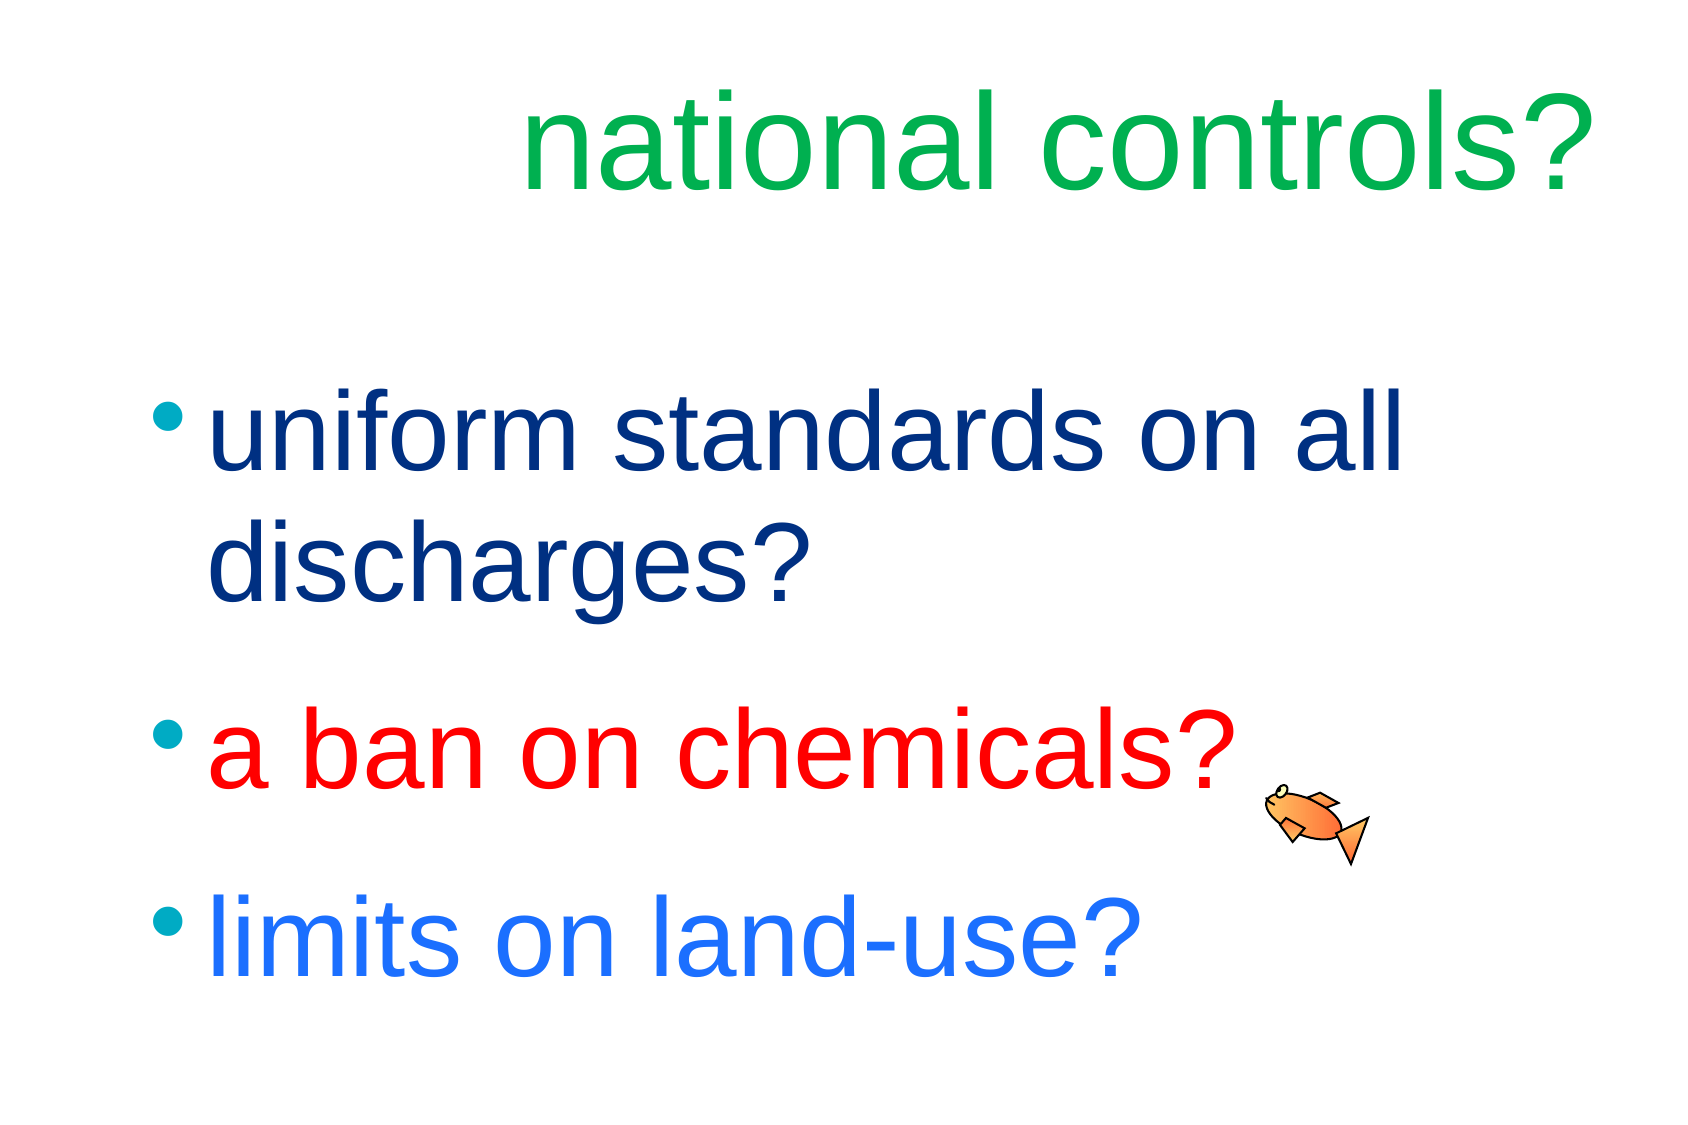

# national controls?
uniform standards on all discharges?
a ban on chemicals?
limits on land-use?